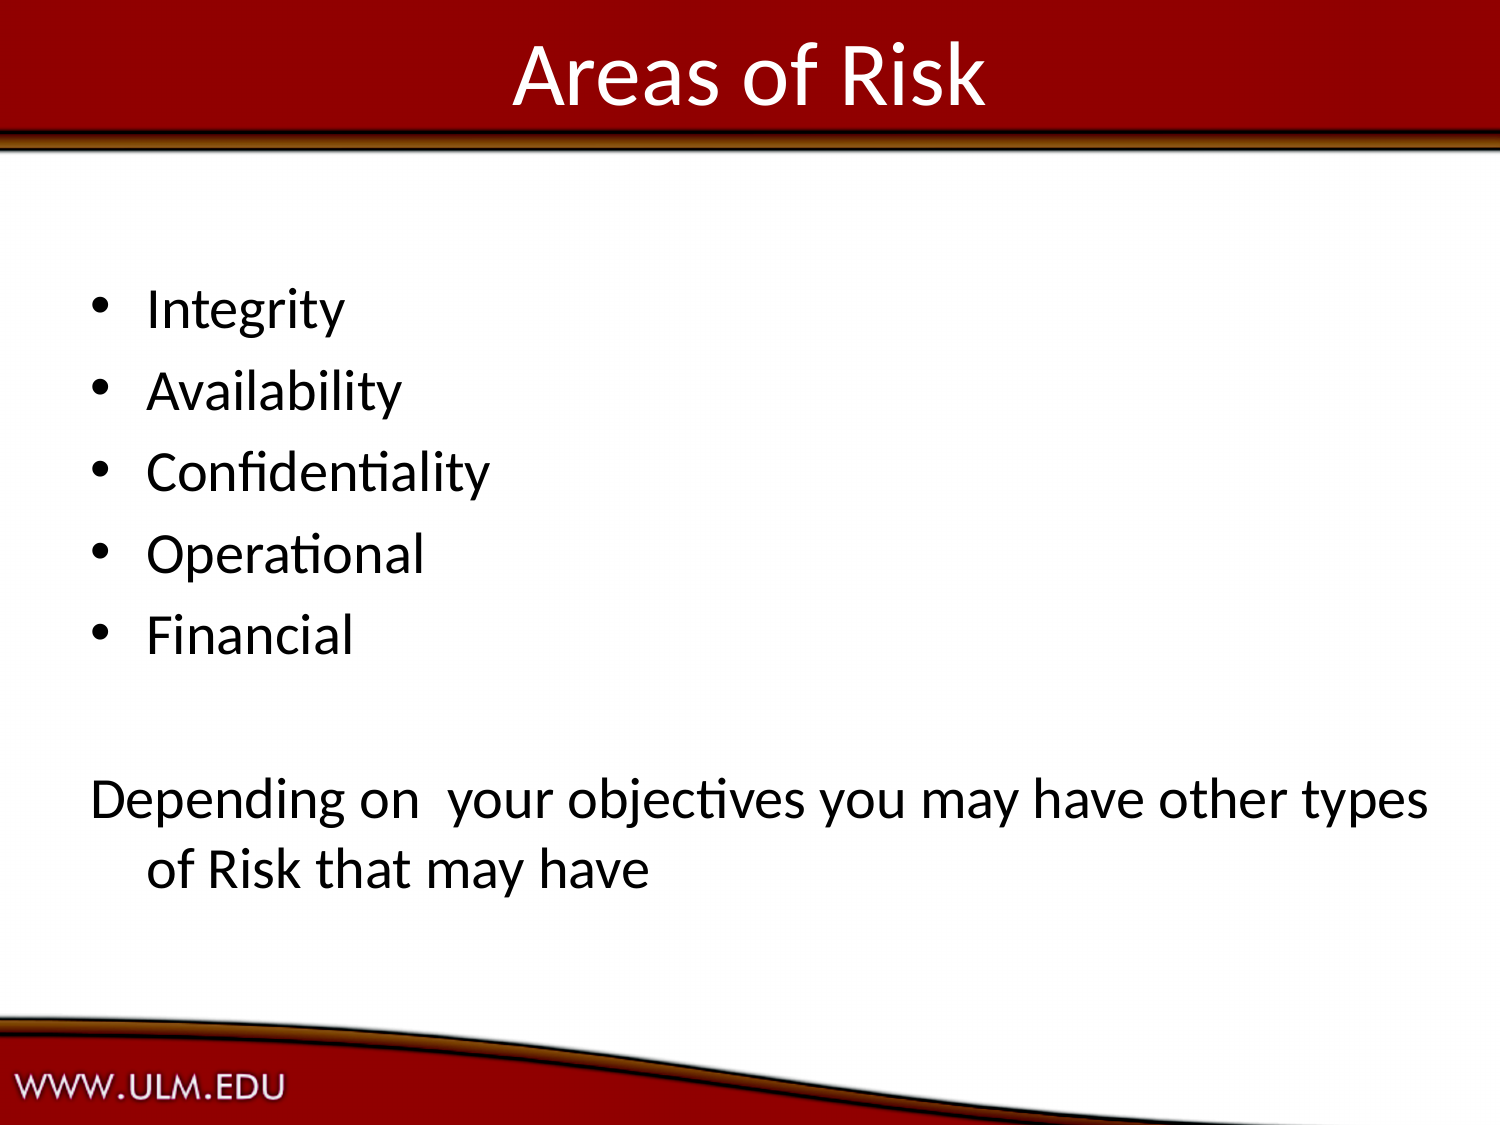

# Areas of Risk
Integrity
Availability
Confidentiality
Operational
Financial

Depending on  your objectives you may have other types of Risk that may have